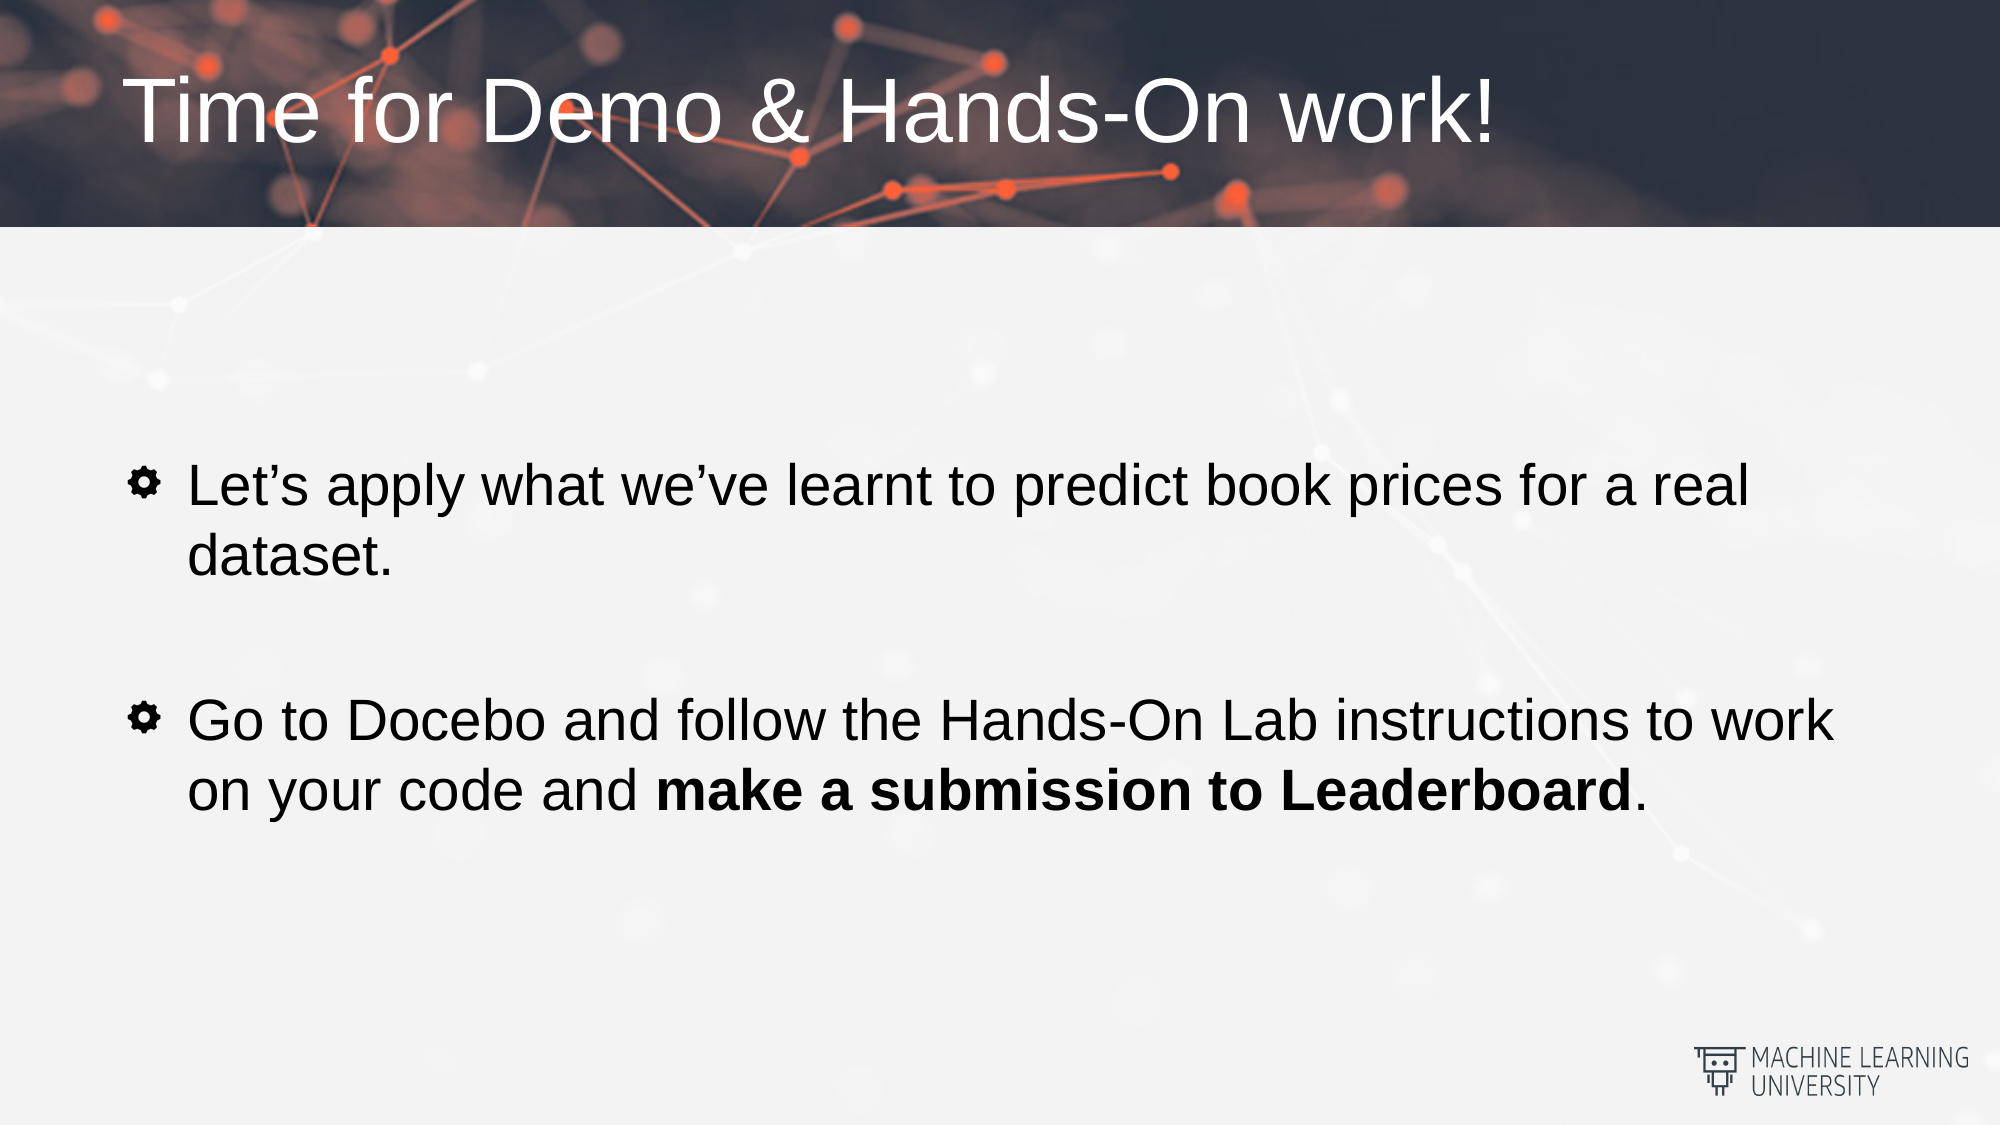

# Time for Demo & Hands-On work!

Let’s apply what we’ve learnt to predict book prices for a real dataset.

Go to Docebo and follow the Hands-On Lab instructions to work on your code and make a submission to Leaderboard.